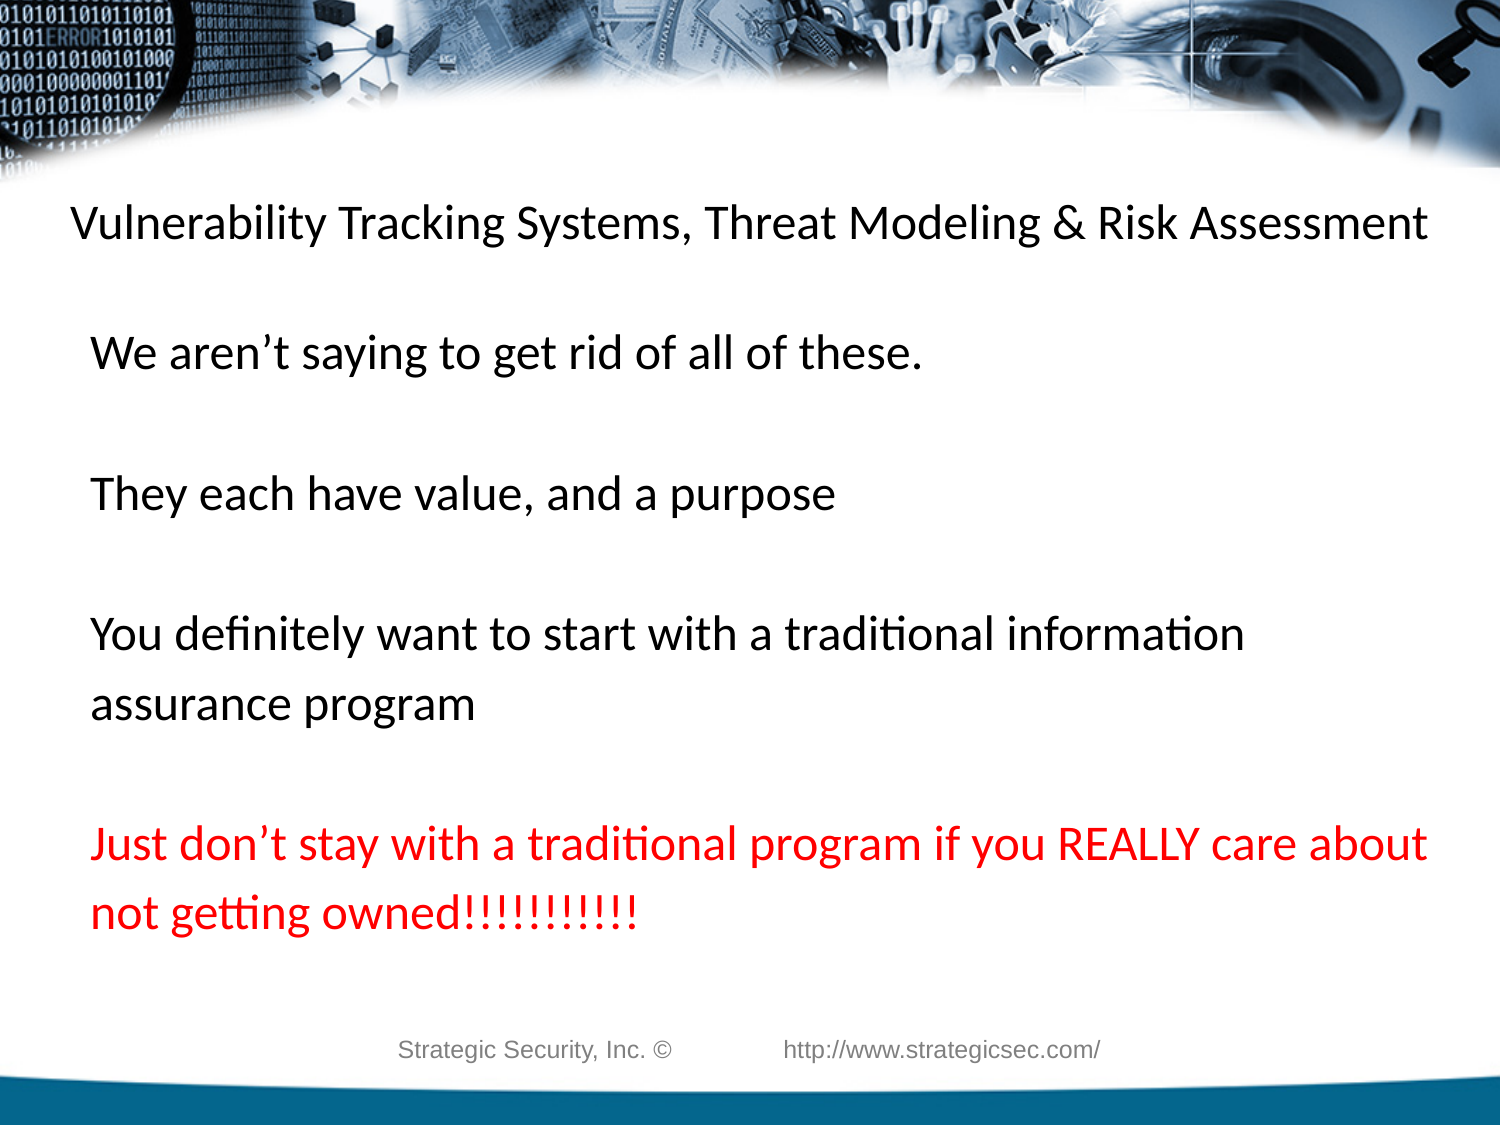

# Vulnerability Tracking Systems, Threat Modeling & Risk Assessment
We aren’t saying to get rid of all of these.

They each have value, and a purpose

You definitely want to start with a traditional information
assurance program

Just don’t stay with a traditional program if you REALLY care about
not getting owned!!!!!!!!!!!